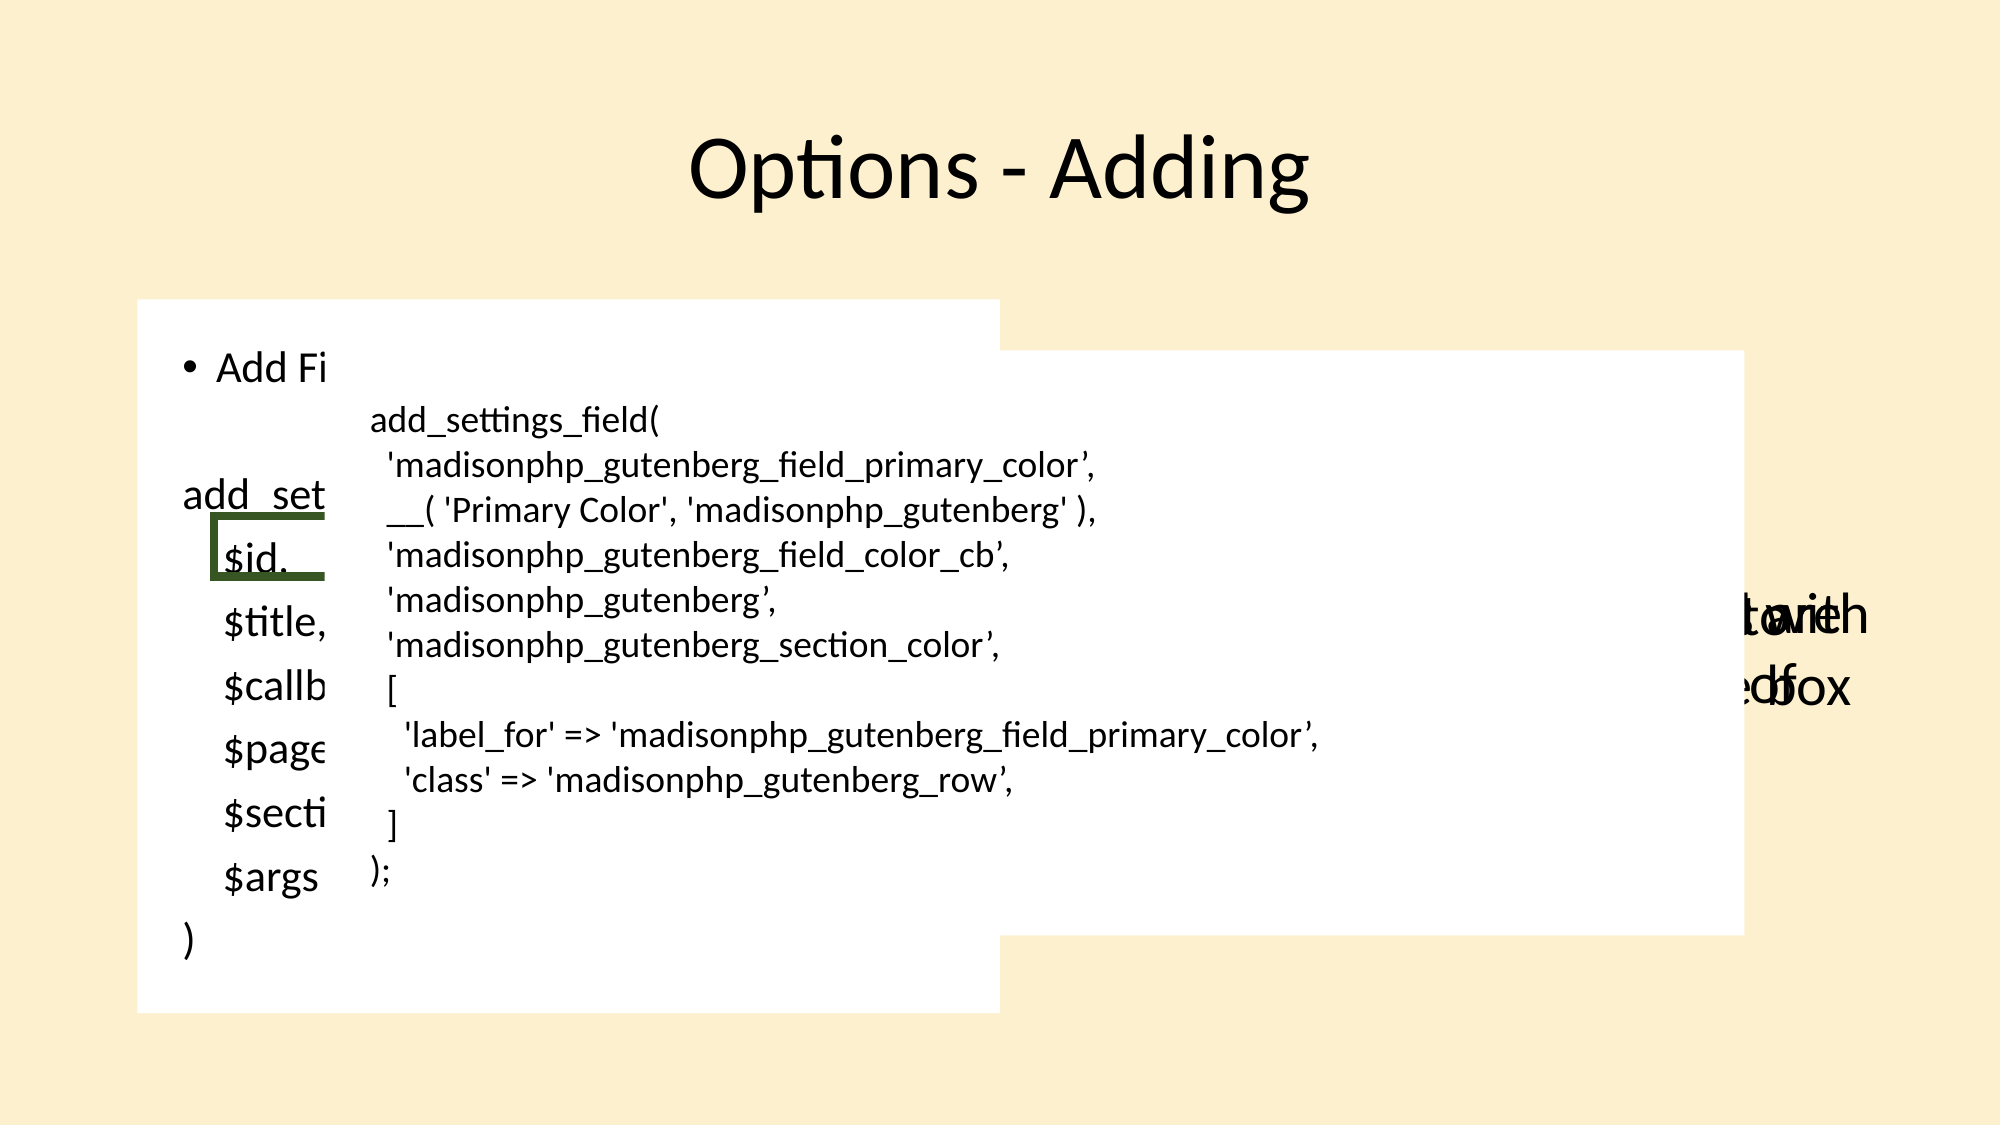

# Options - Adding
Add Fields  to the section

add_settings_field(
    $id,
    $title,
    $callback,
    $page,
    $section,
    $args
)
add_settings_field(
  'madisonphp_gutenberg_field_primary_color’,
  __( 'Primary Color', 'madisonphp_gutenberg' ),
  'madisonphp_gutenberg_field_color_cb’,
  'madisonphp_gutenberg’,
  'madisonphp_gutenberg_section_color’,
  [
    'label_for' => 'madisonphp_gutenberg_field_primary_color’,
    'class' => 'madisonphp_gutenberg_row’,
  ]
);

Additional arguments that are passed to the $callback function
String for use in the 'id' attribute of tags
Title of the field
Function that fills the field with the desired inputs as part of the larger form.
The section of the settings page in which to show the box
The menu page on which to display this field